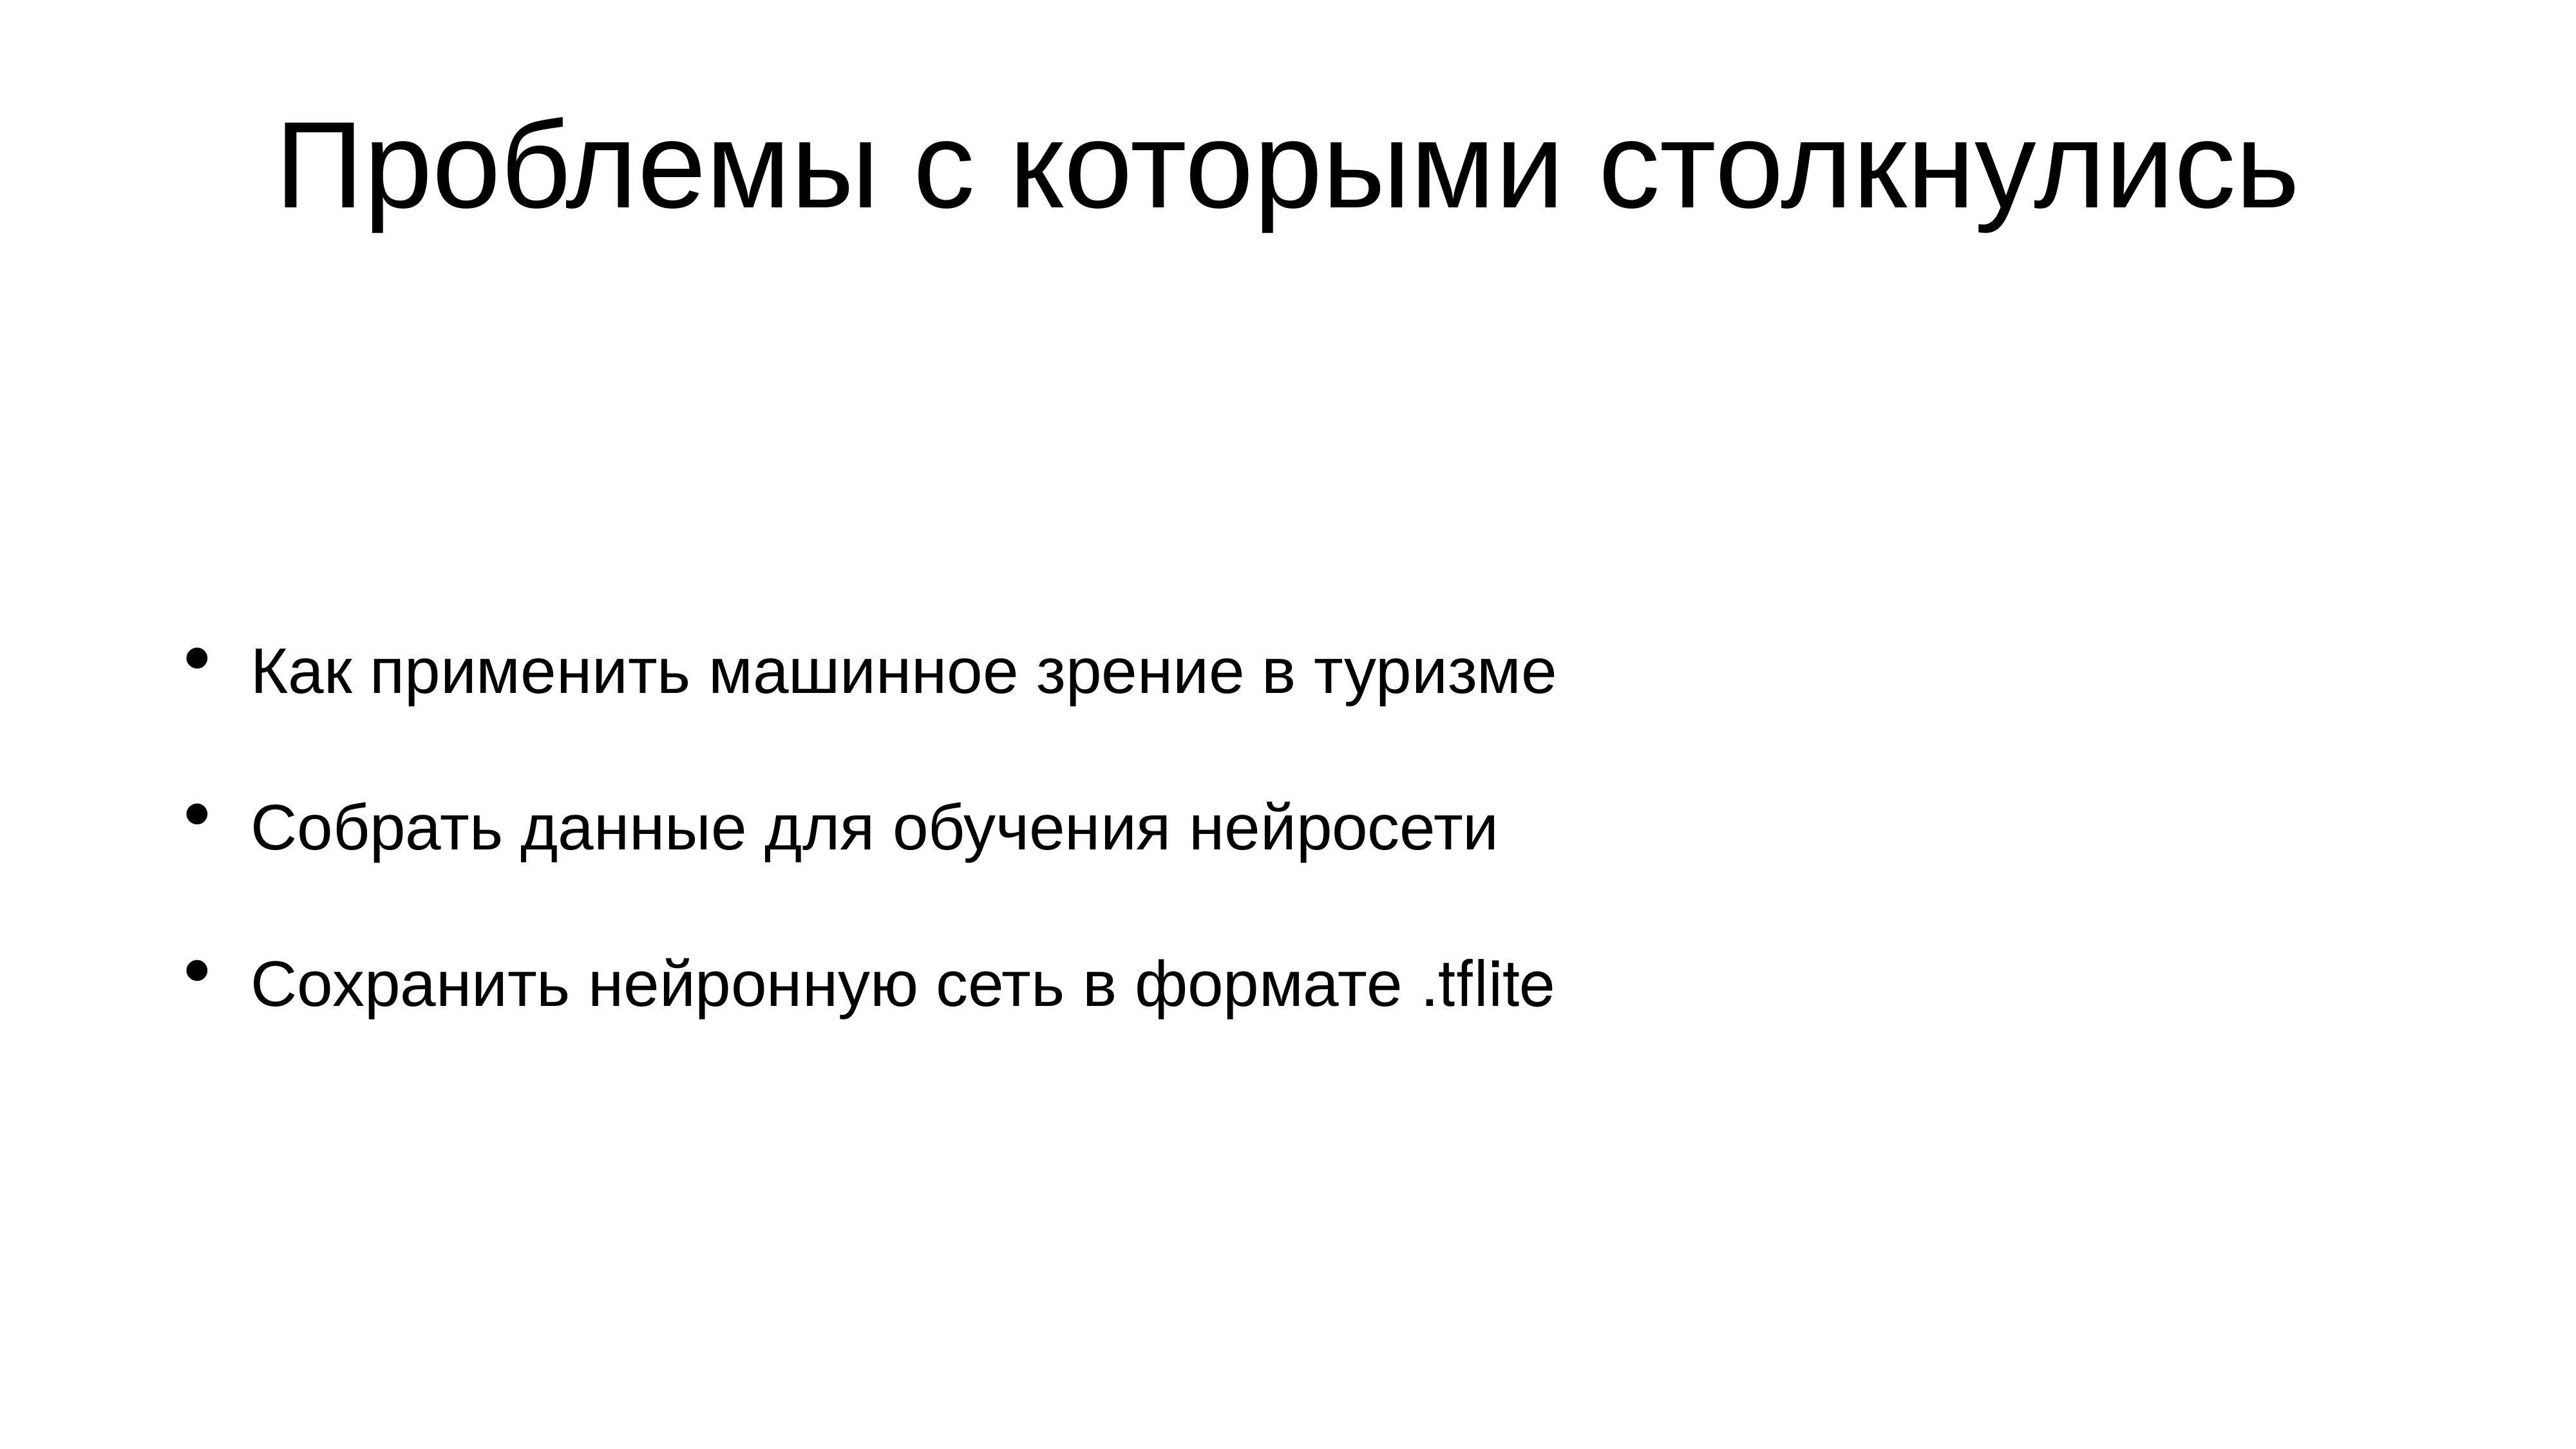

# Проблемы с которыми столкнулись
Как применить машинное зрение в туризме
Собрать данные для обучения нейросети
Сохранить нейронную сеть в формате .tflite